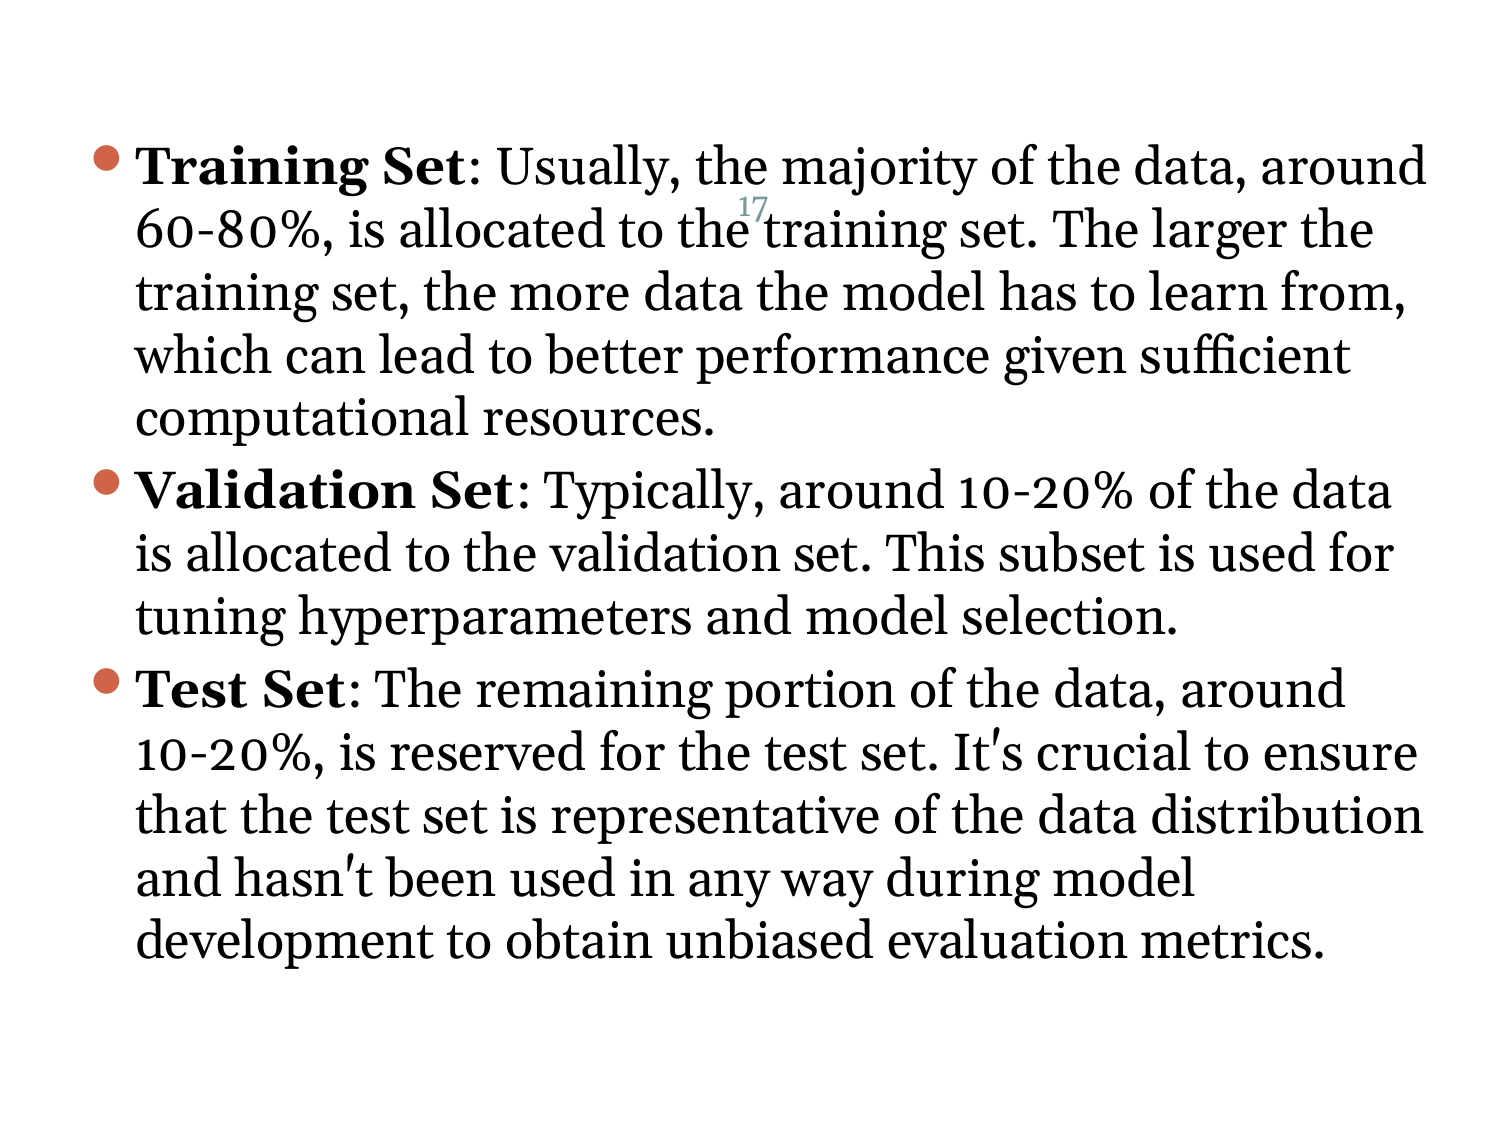

Training Set: Usually, the majority of the data, around 60-80%, is allocated to the training set. The larger the training set, the more data the model has to learn from, which can lead to better performance given sufficient computational resources.
Validation Set: Typically, around 10-20% of the data is allocated to the validation set. This subset is used for tuning hyperparameters and model selection.
Test Set: The remaining portion of the data, around 10-20%, is reserved for the test set. It's crucial to ensure that the test set is representative of the data distribution and hasn't been used in any way during model development to obtain unbiased evaluation metrics.

17